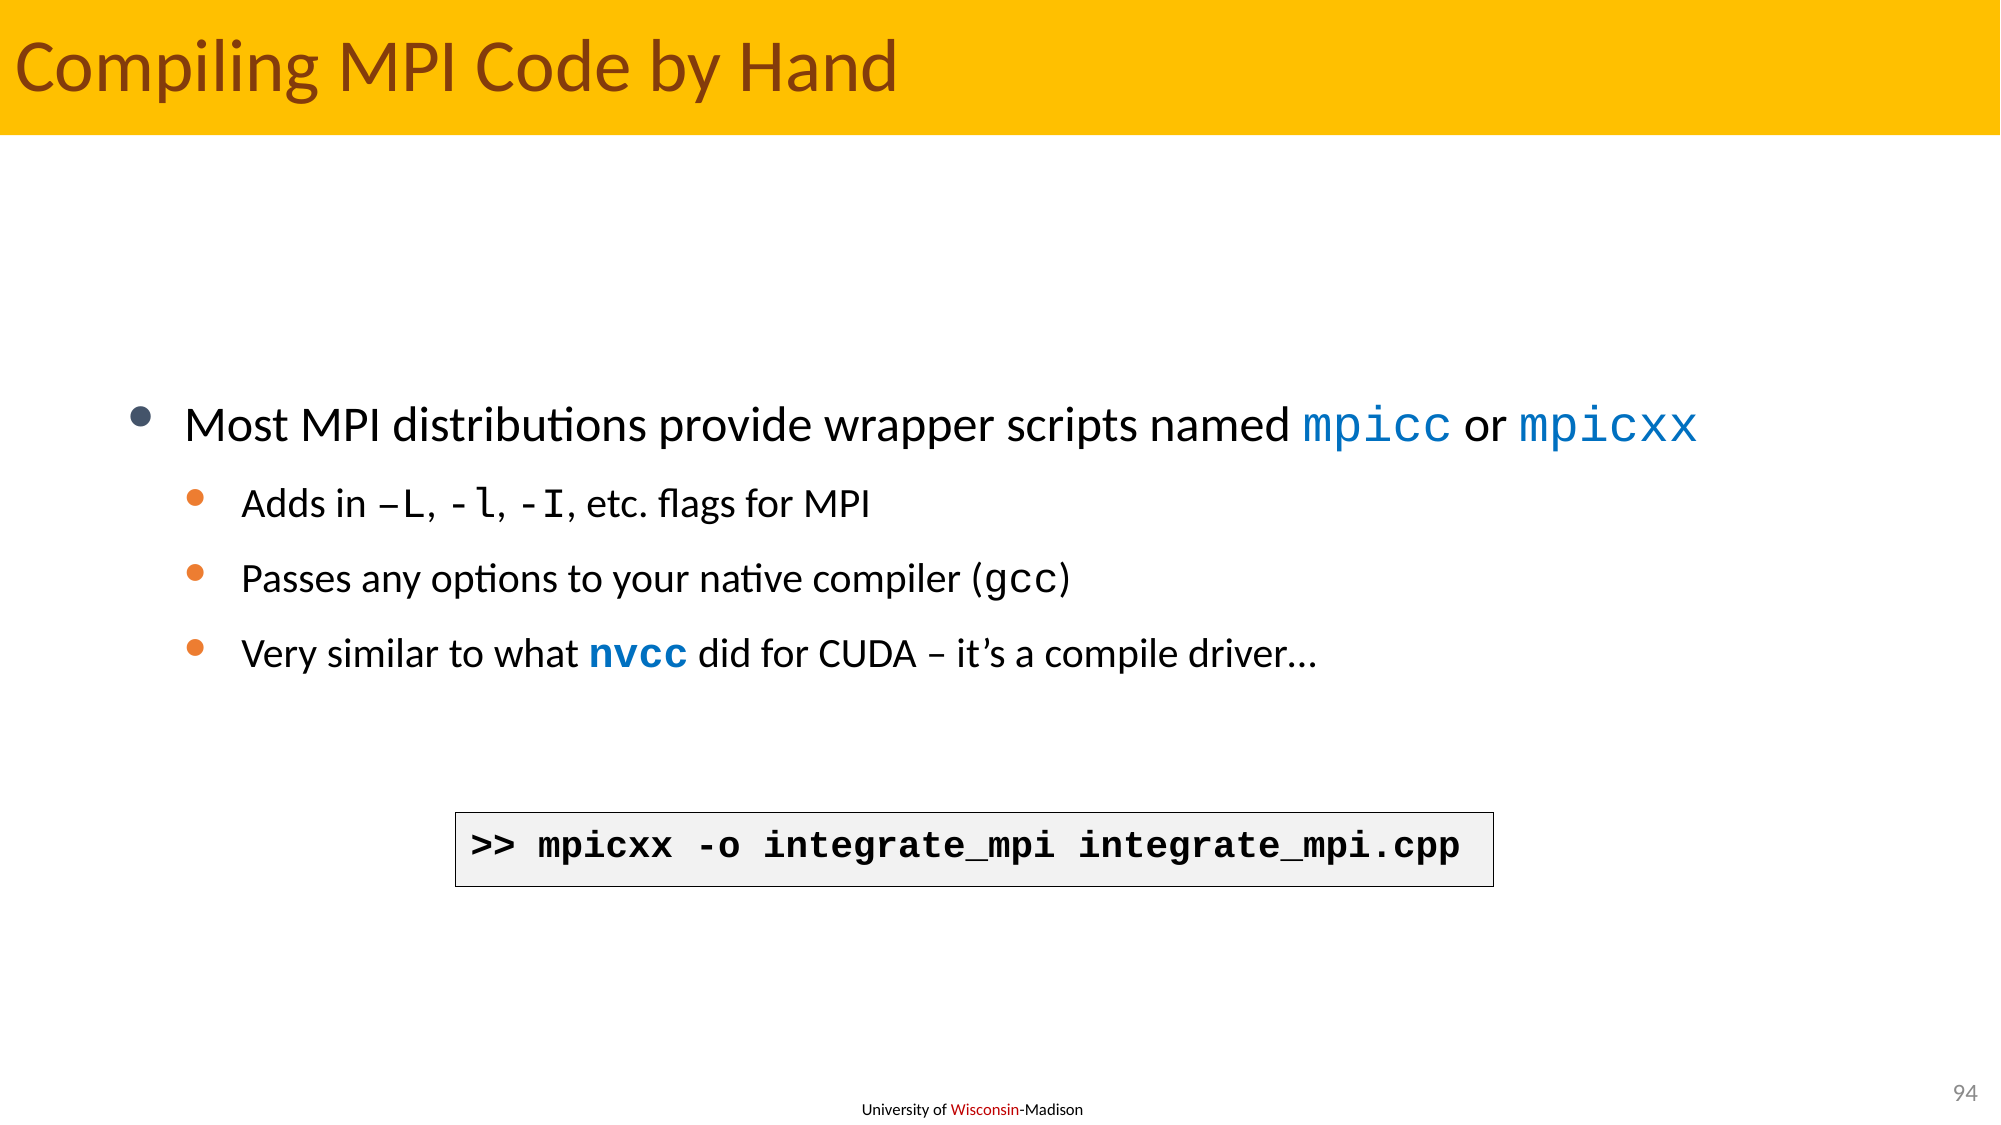

# Compiling MPI Code by Hand
Most MPI distributions provide wrapper scripts named mpicc or mpicxx
Adds in –L, -l, -I, etc. flags for MPI
Passes any options to your native compiler (gcc)
Very similar to what nvcc did for CUDA – it’s a compile driver…
>> mpicxx -o integrate_mpi integrate_mpi.cpp
94